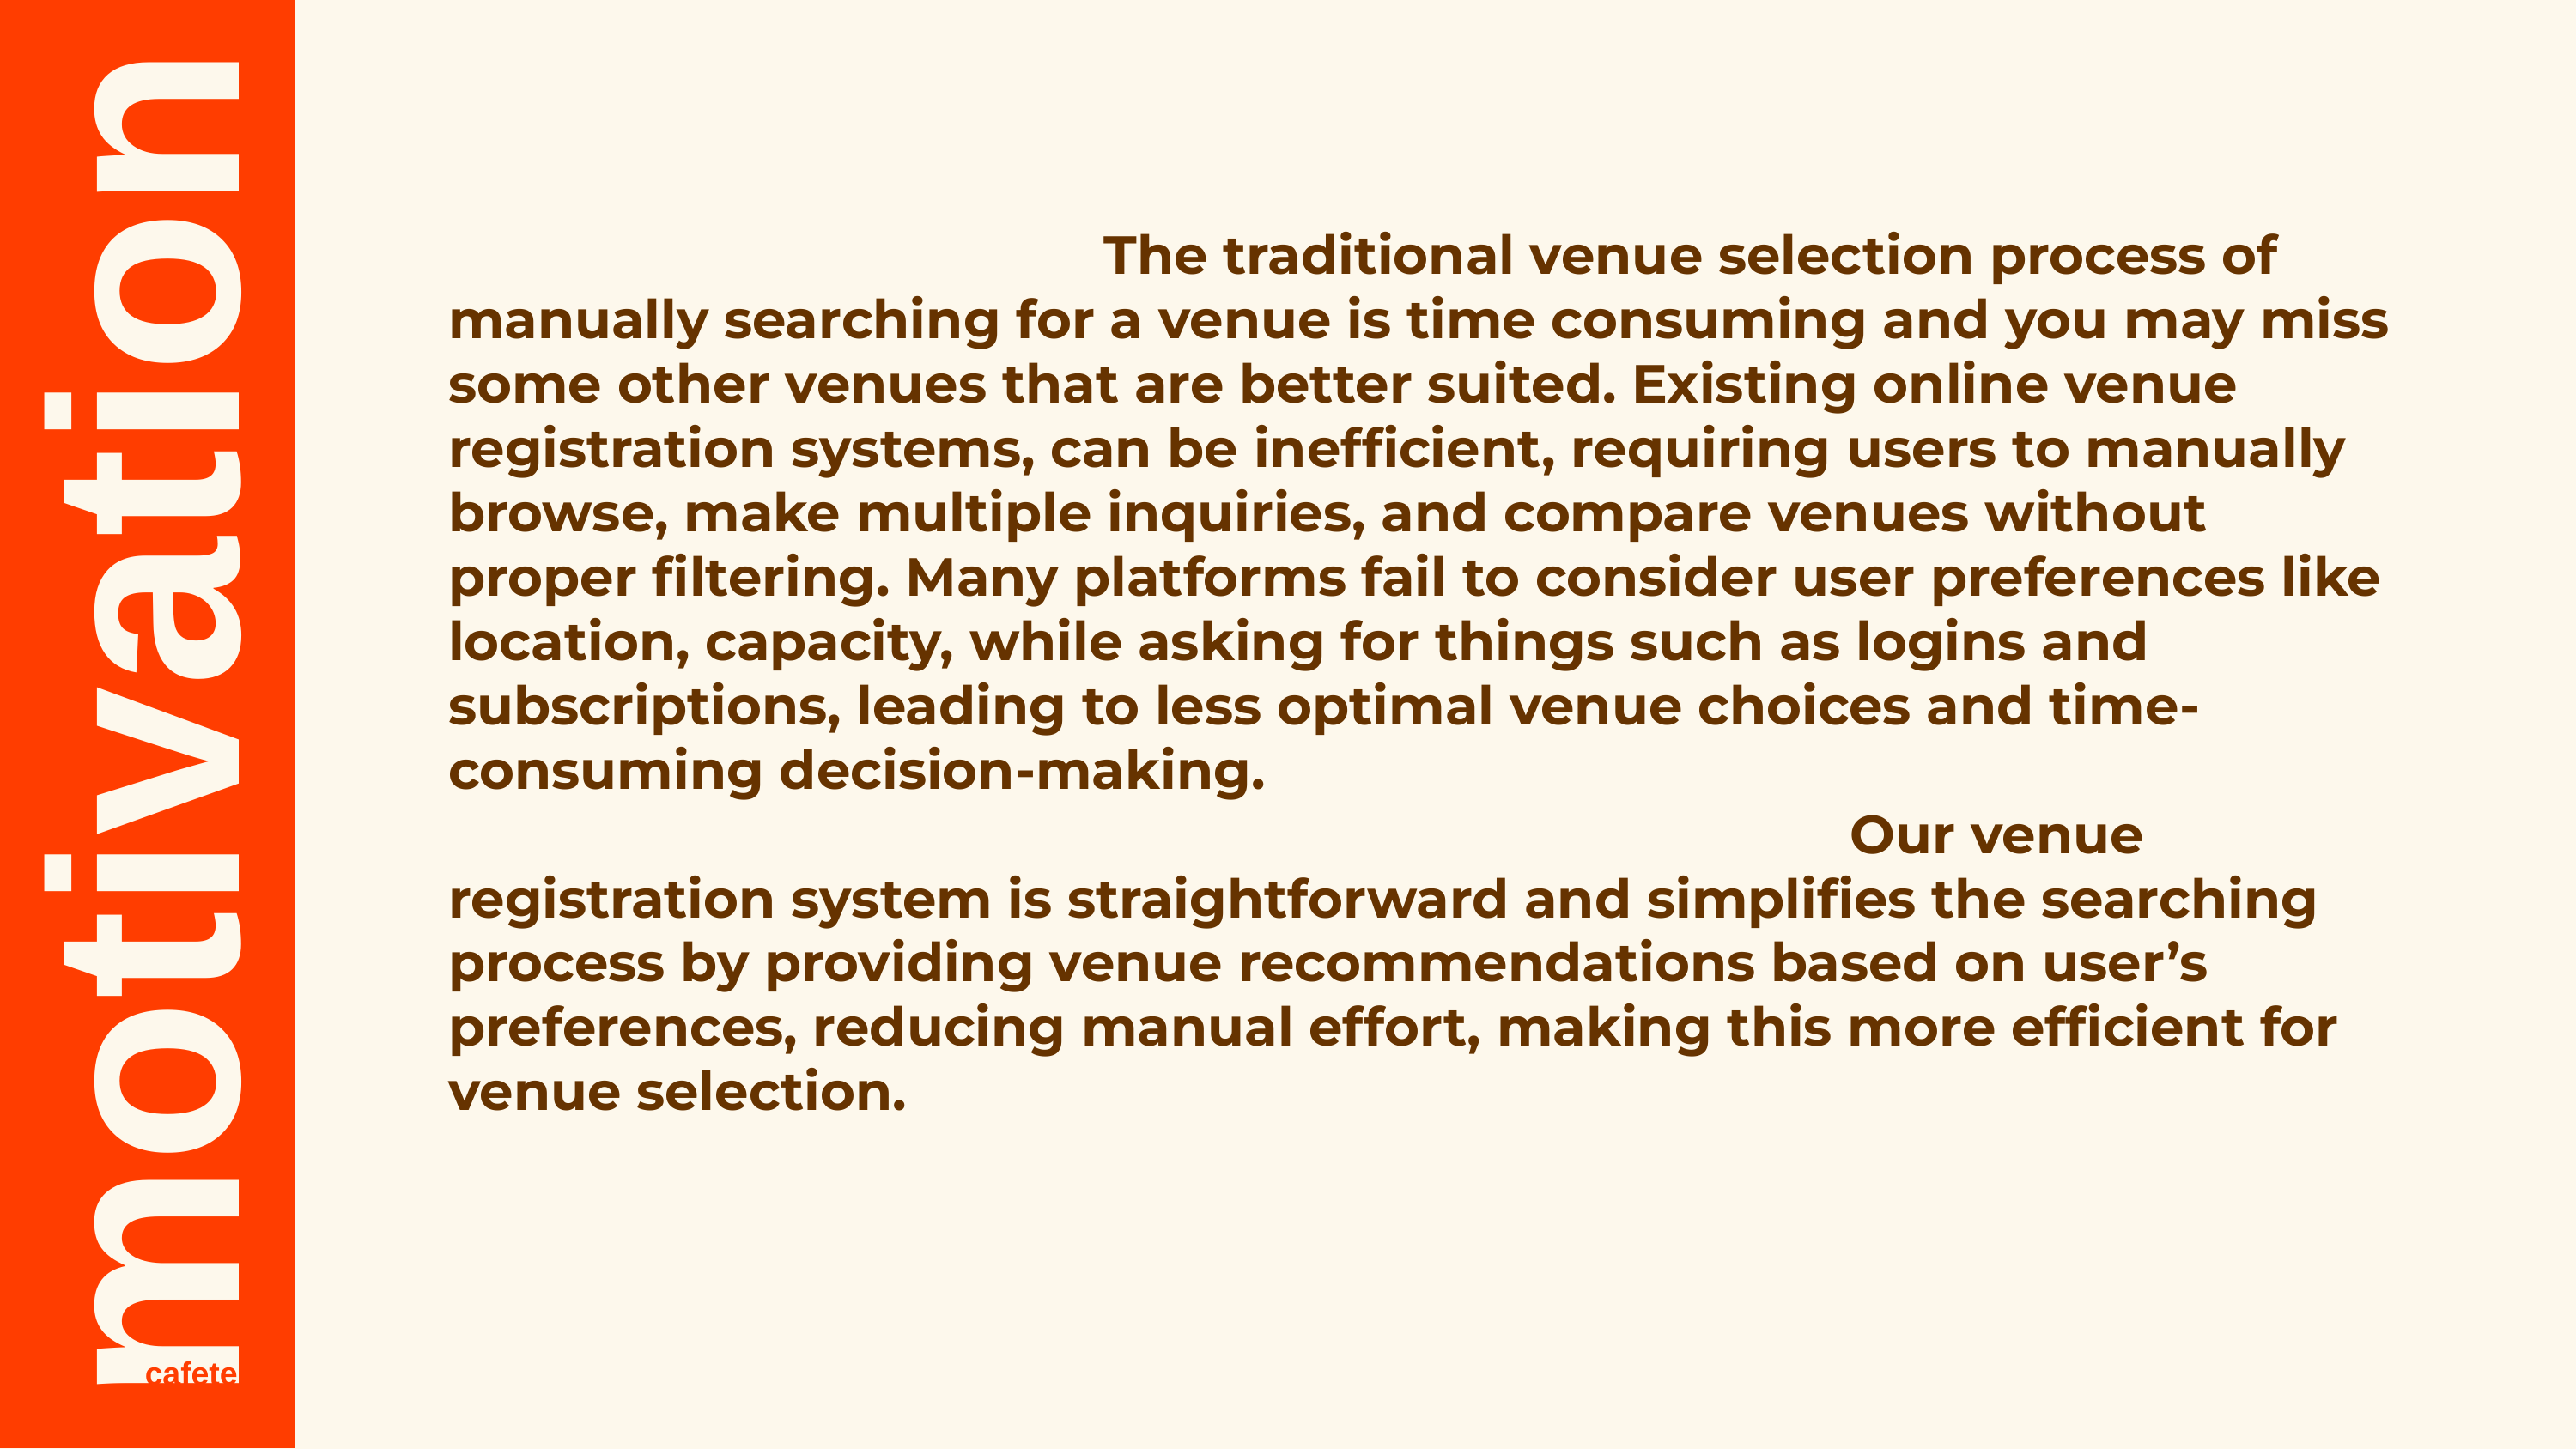

The traditional venue selection process of manually searching for a venue is time consuming and you may miss some other venues that are better suited. Existing online venue registration systems, can be inefficient, requiring users to manually browse, make multiple inquiries, and compare venues without proper filtering. Many platforms fail to consider user preferences like location, capacity, while asking for things such as logins and subscriptions, leading to less optimal venue choices and time-consuming decision-making.
                                                                                            Our venue registration system is straightforward and simplifies the searching process by providing venue recommendations based on user’s preferences, reducing manual effort, making this more efficient for venue selection.
motivation
cafeteria